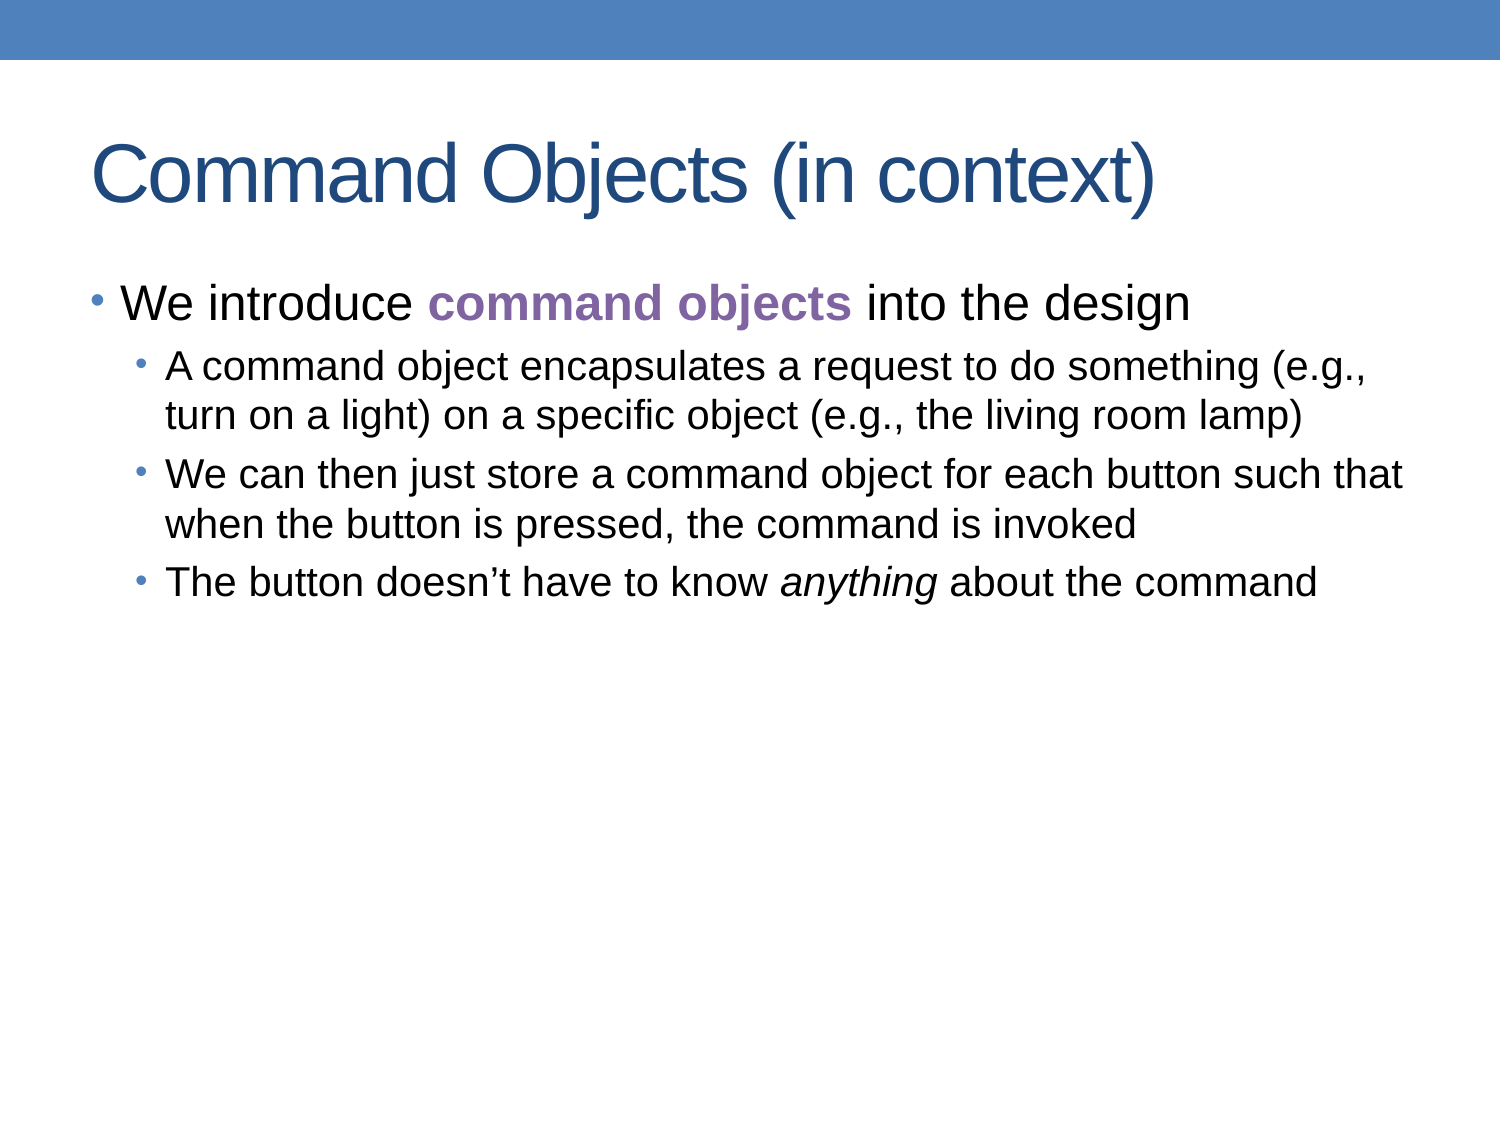

18
# Command Objects (in context)
We introduce command objects into the design
A command object encapsulates a request to do something (e.g., turn on a light) on a specific object (e.g., the living room lamp)
We can then just store a command object for each button such that when the button is pressed, the command is invoked
The button doesn’t have to know anything about the command